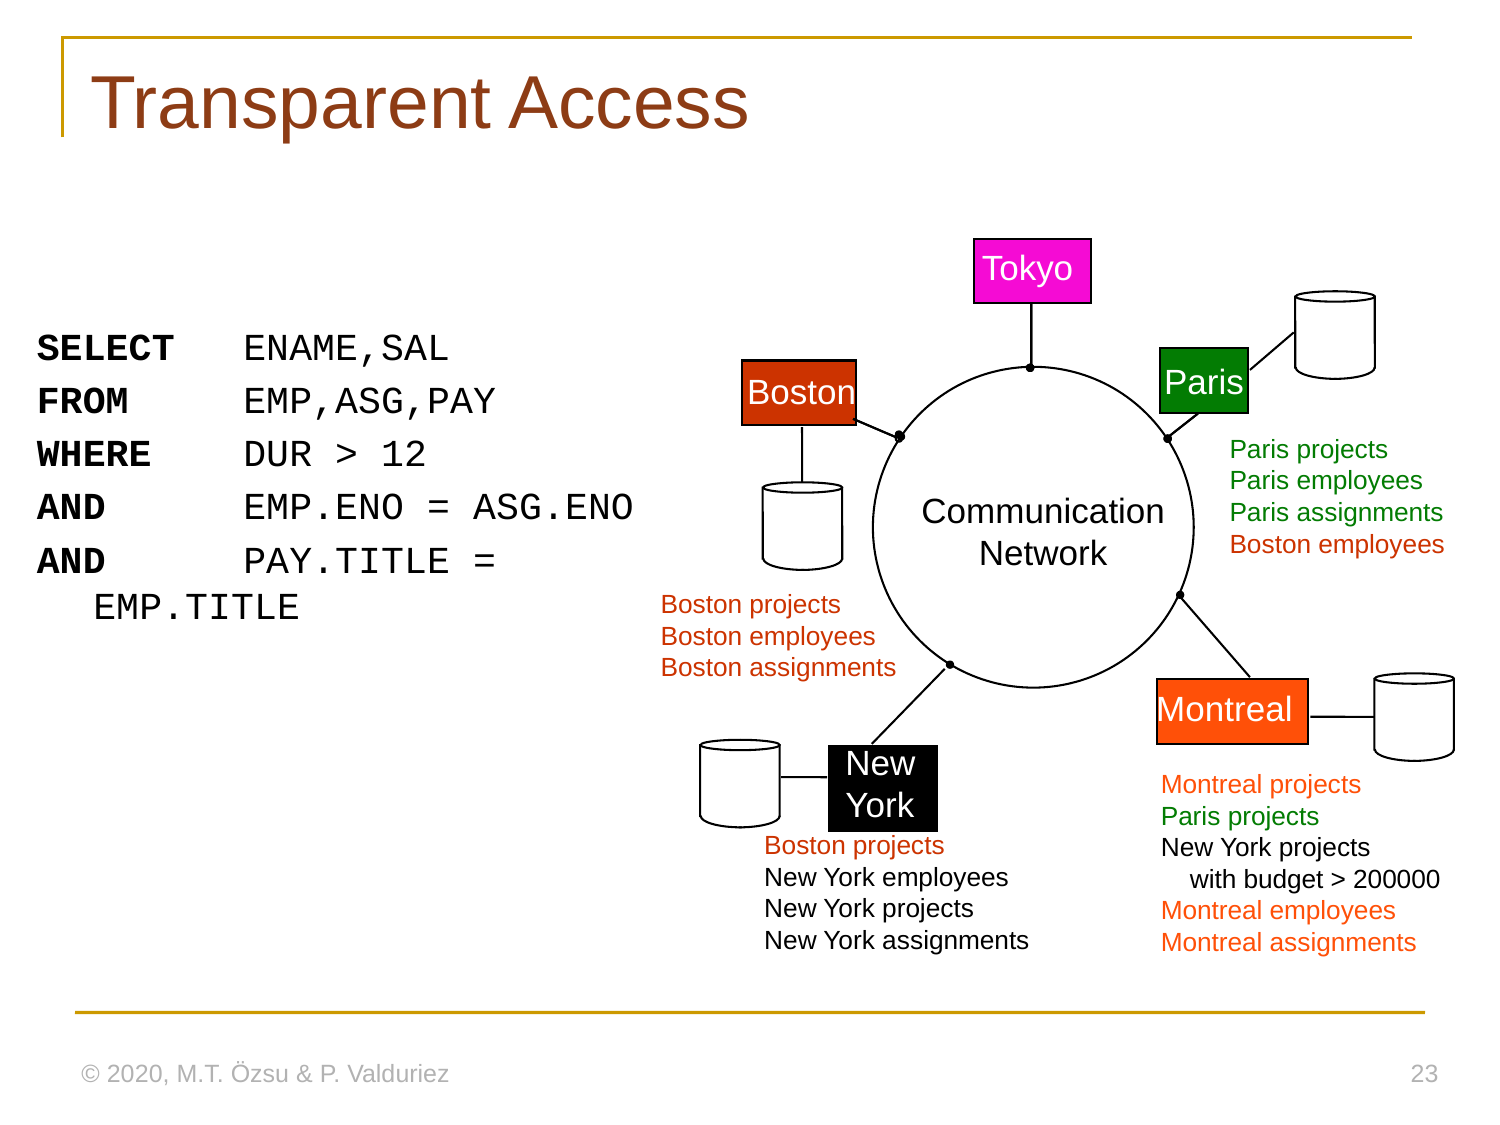

# Transparent Access

Tokyo

SELECT	ENAME,SAL
FROM	EMP,ASG,PAY
WHERE	DUR > 12
AND	EMP.ENO = ASG.ENO
AND	PAY.TITLE = EMP.TITLE

Paris

Boston

Paris projects
Paris employees
Paris assignments
Boston employees

Communication
Network
Boston projects
Boston employees
Boston assignments

Montreal

New
York

Montreal projects
Paris projects
New York projects
    with budget > 200000
Montreal employees
Montreal assignments

Boston projects
New York employees
New York projects
New York assignments
© 2020, M.T. Özsu & P. Valduriez
23